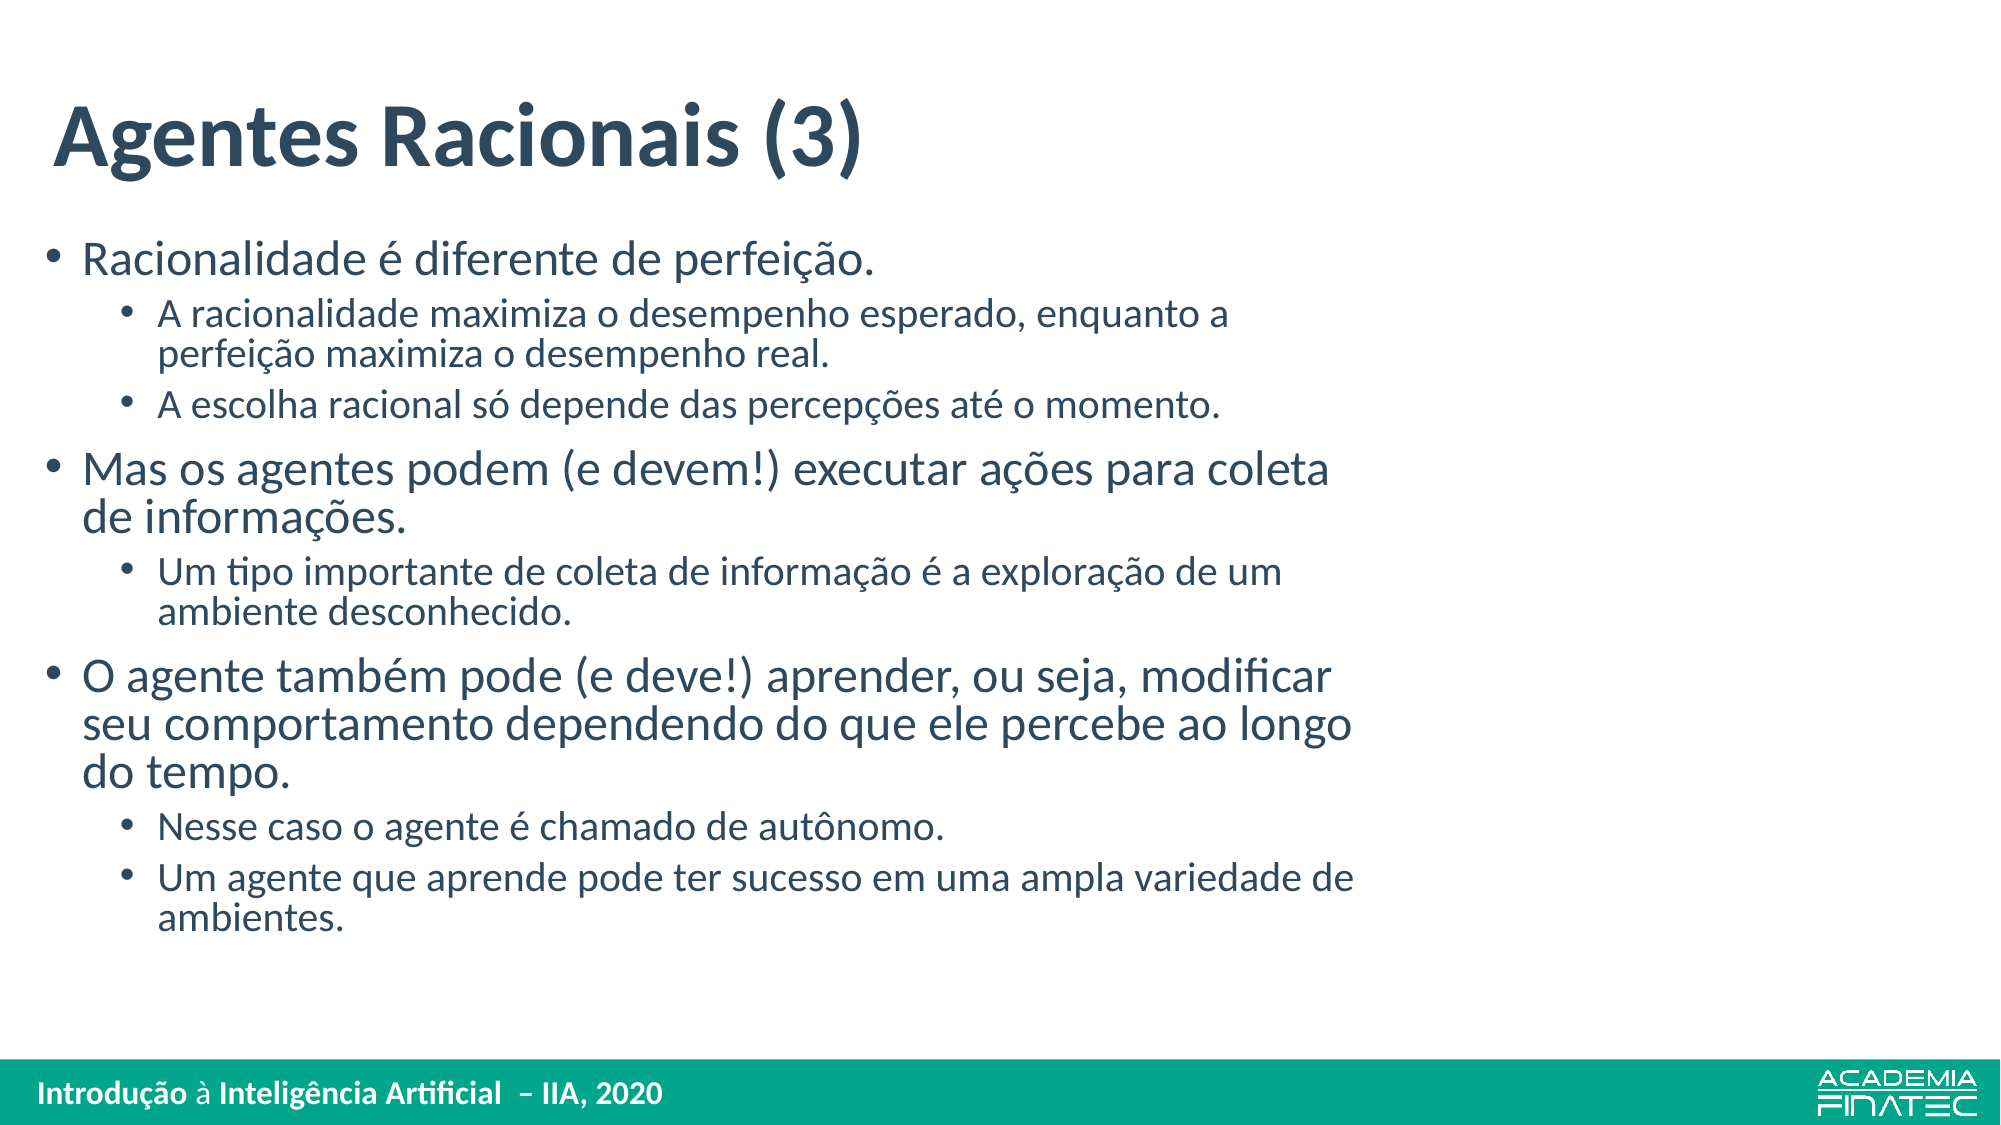

# Agentes Racionais (3)
Racionalidade é diferente de perfeição.
A racionalidade maximiza o desempenho esperado, enquanto a perfeição maximiza o desempenho real.
A escolha racional só depende das percepções até o momento.
Mas os agentes podem (e devem!) executar ações para coleta de informações.
Um tipo importante de coleta de informação é a exploração de um ambiente desconhecido.
O agente também pode (e deve!) aprender, ou seja, modificar seu comportamento dependendo do que ele percebe ao longo do tempo.
Nesse caso o agente é chamado de autônomo.
Um agente que aprende pode ter sucesso em uma ampla variedade de ambientes.

Introdução à Inteligência Artificial  – IIA, 2020